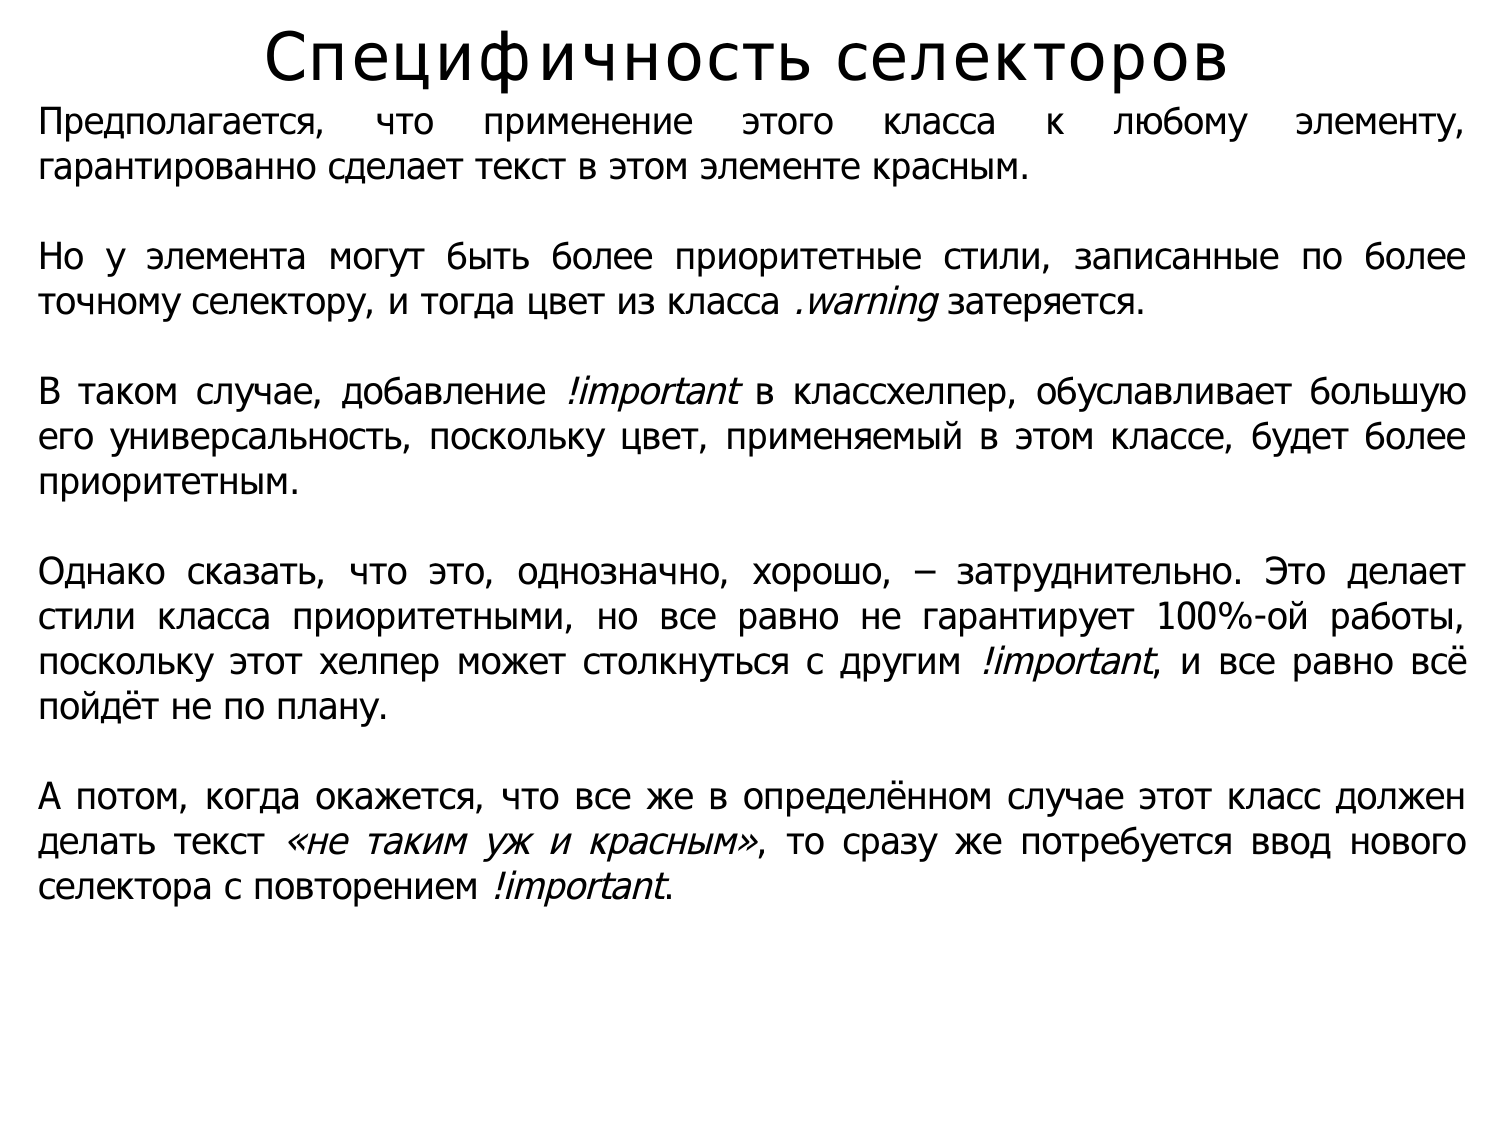

Специфичность селекторов
Предполагается, что применение этого класса к любому элементу, гарантированно сделает текст в этом элементе красным.

Но у элемента могут быть более приоритетные стили, записанные по более точному селектору, и тогда цвет из класса .warning затеряется.

В таком случае, добавление !important в классхелпер, обуславливает большую его универсальность, поскольку цвет, применяемый в этом классе, будет более приоритетным.

Однако сказать, что это, однозначно, хорошо, – затруднительно. Это делает стили класса приоритетными, но все равно не гарантирует 100%-ой работы, поскольку этот хелпер может столкнуться с другим !important, и все равно всё пойдёт не по плану.

А потом, когда окажется, что все же в определённом случае этот класс должен делать текст «не таким уж и красным», то сразу же потребуется ввод нового селектора с повторением !important.